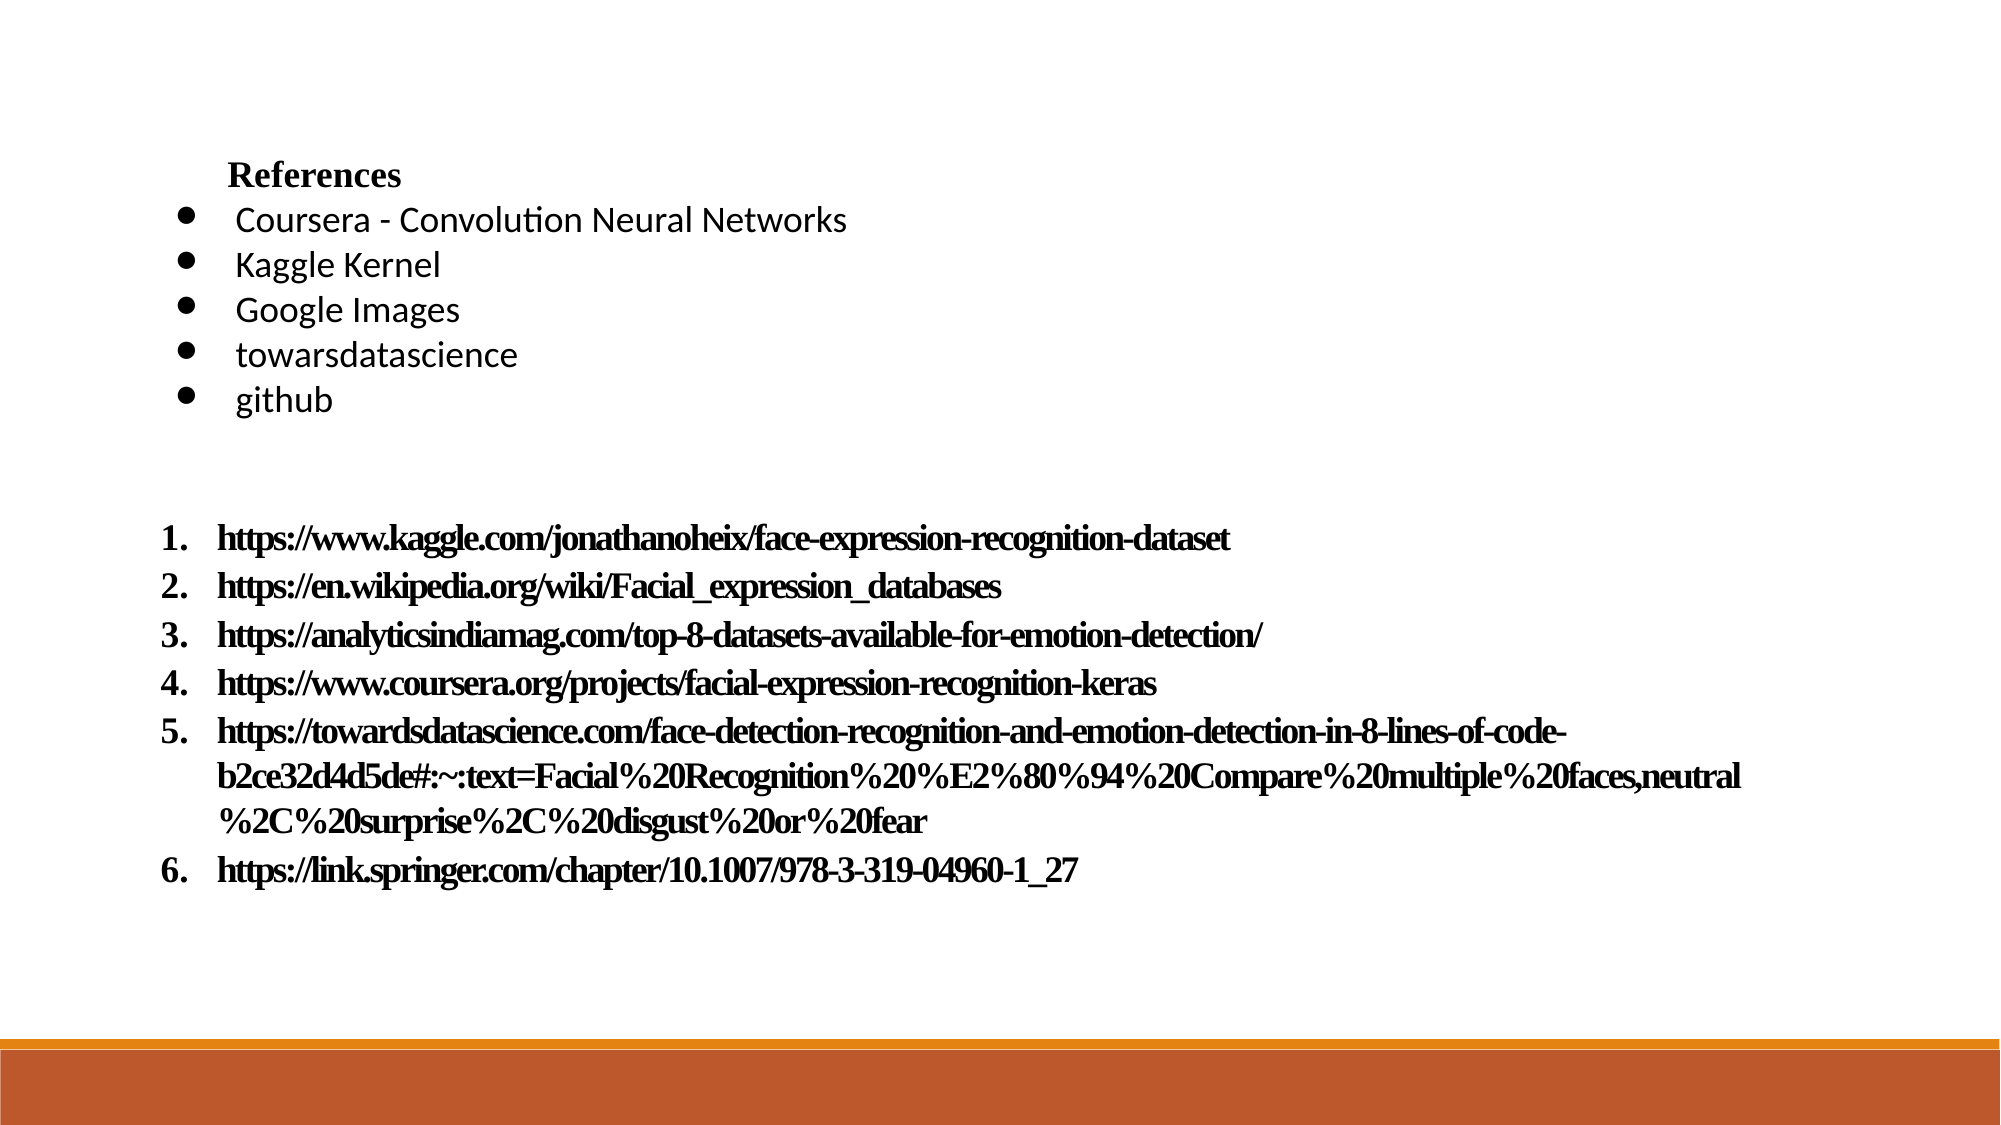

References
Coursera - Convolution Neural Networks
Kaggle Kernel
Google Images
towarsdatascience
github

https://www.kaggle.com/jonathanoheix/face-expression-recognition-dataset
https://en.wikipedia.org/wiki/Facial_expression_databases
https://analyticsindiamag.com/top-8-datasets-available-for-emotion-detection/
https://www.coursera.org/projects/facial-expression-recognition-keras
https://towardsdatascience.com/face-detection-recognition-and-emotion-detection-in-8-lines-of-code-b2ce32d4d5de#:~:text=Facial%20Recognition%20%E2%80%94%20Compare%20multiple%20faces,neutral%2C%20surprise%2C%20disgust%20or%20fear
https://link.springer.com/chapter/10.1007/978-3-319-04960-1_27